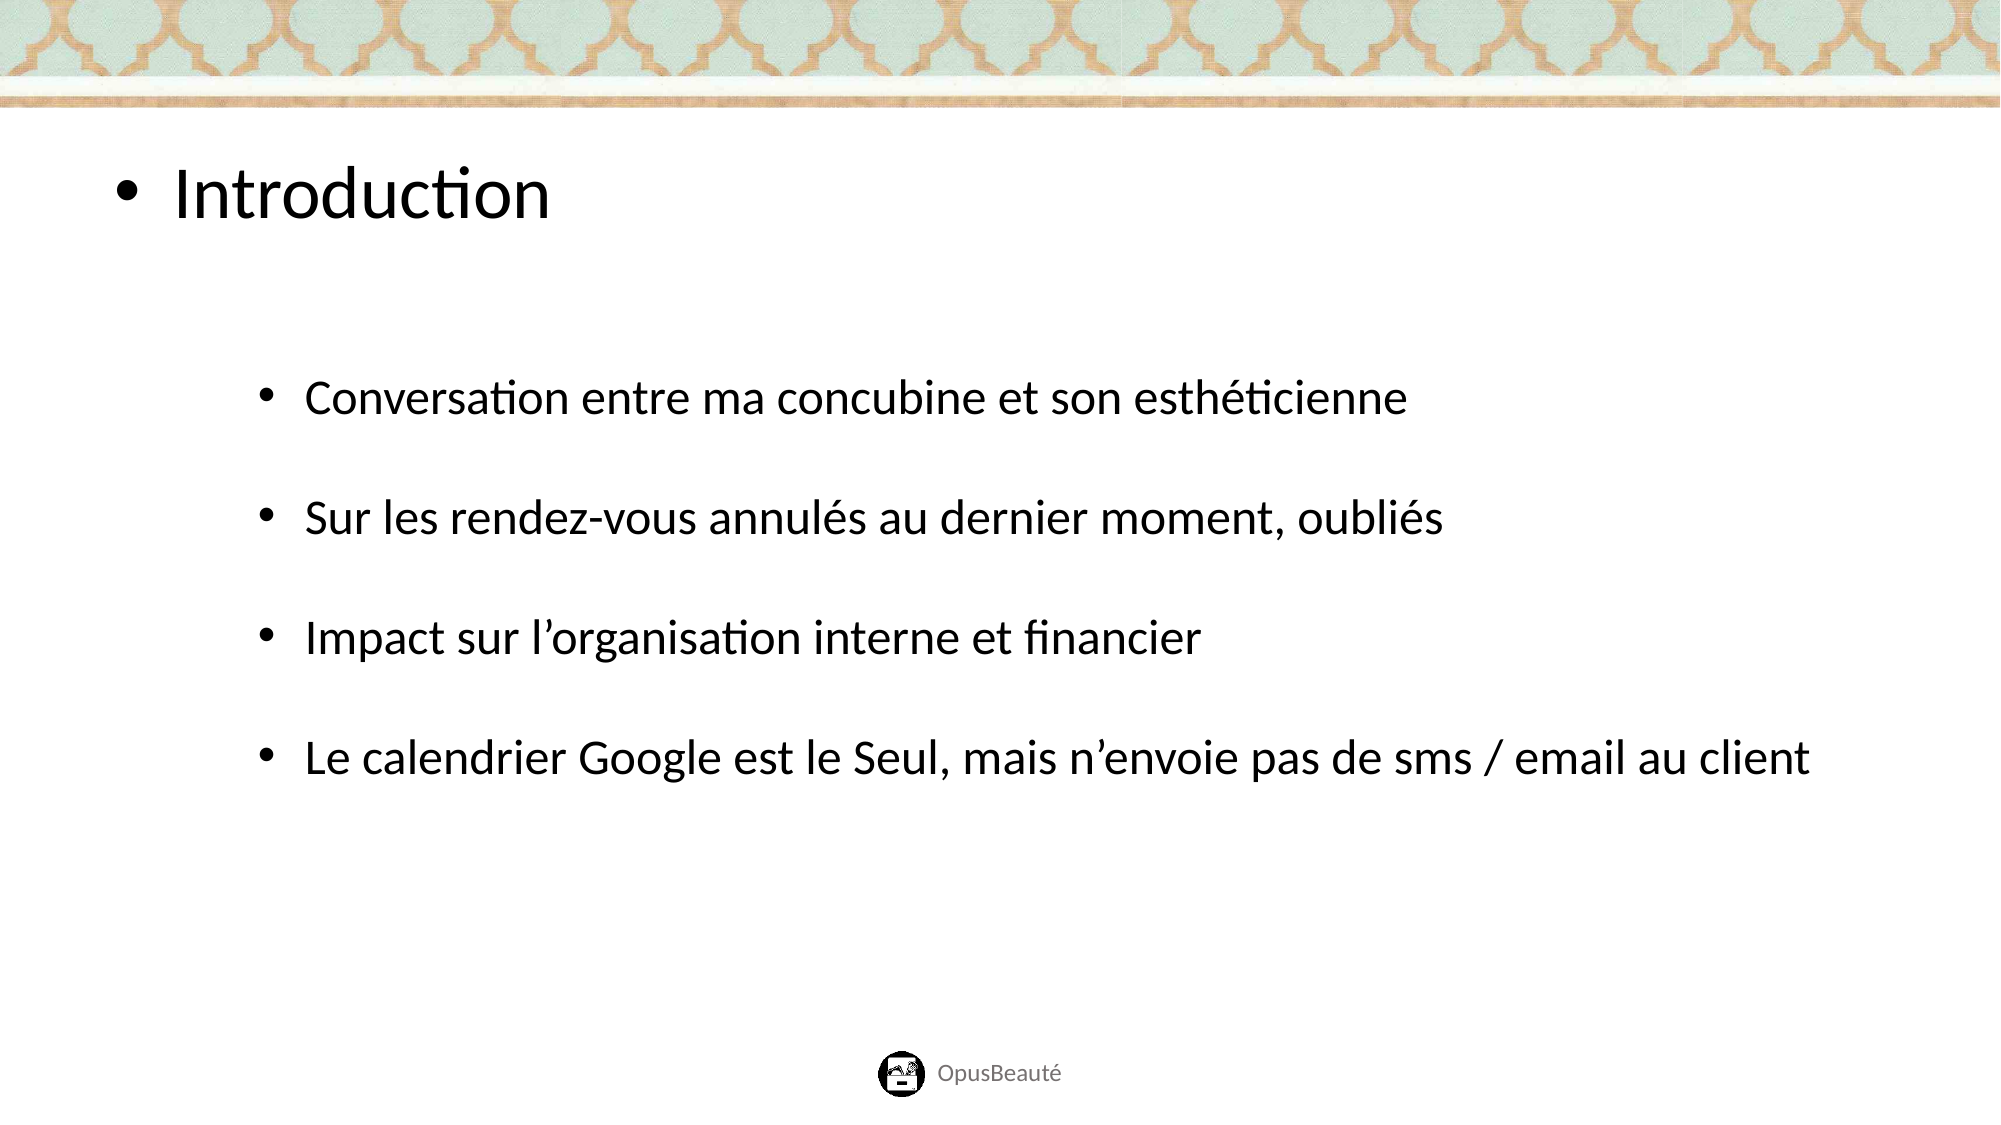

Introduction

Conversation entre ma concubine et son esthéticienne

Sur les rendez-vous annulés au dernier moment, oubliés

Impact sur l’organisation interne et financier

Le calendrier Google est le Seul, mais n’envoie pas de sms / email au client